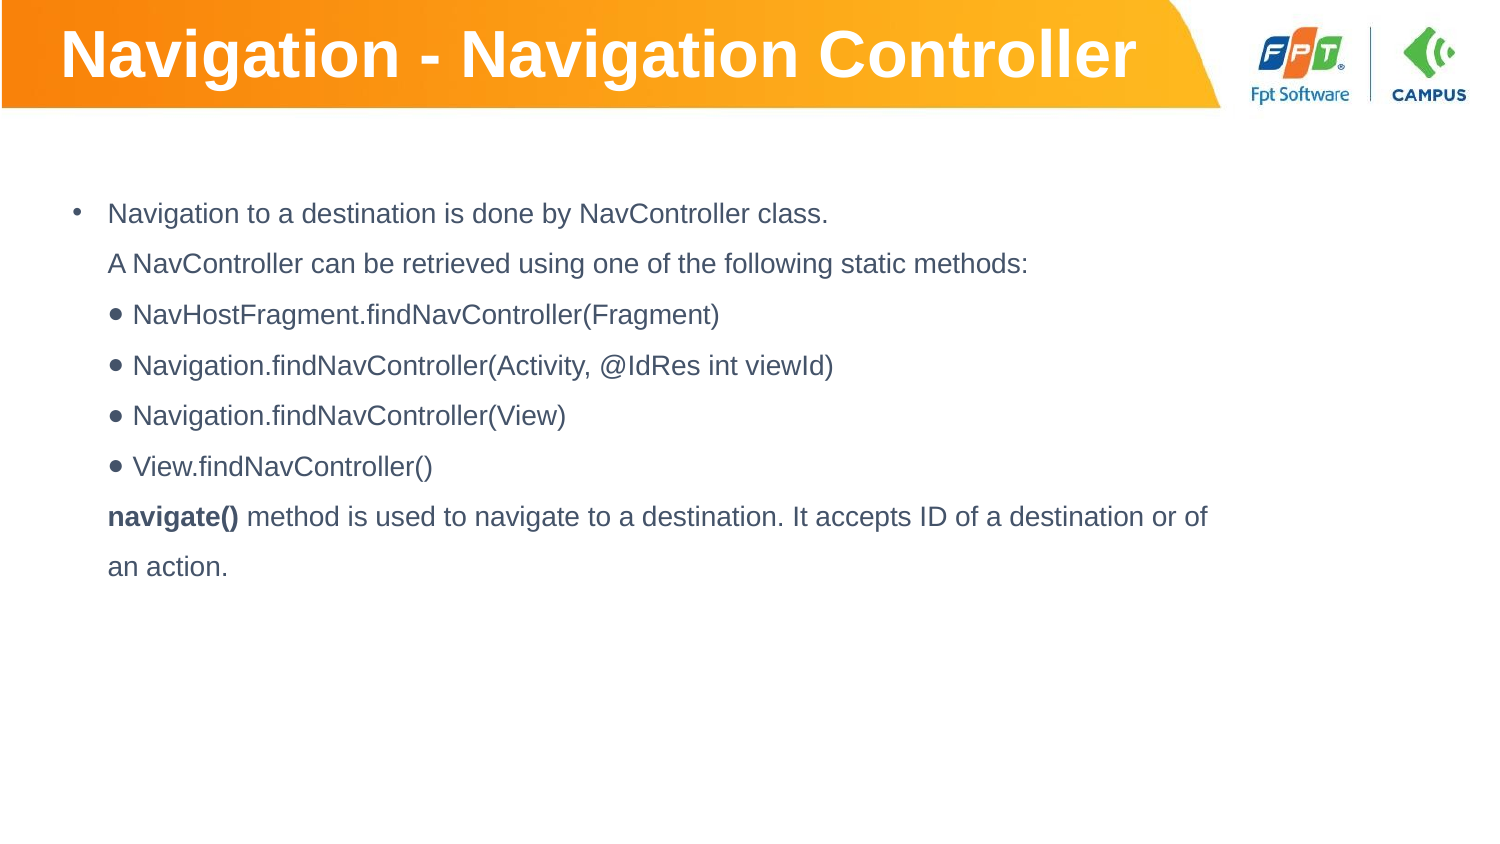

# Navigation - Navigation Controller
Navigation to a destination is done by NavController class.
A NavController can be retrieved using one of the following static methods:
NavHostFragment.findNavController(Fragment)
Navigation.findNavController(Activity, @IdRes int viewId)
Navigation.findNavController(View)
View.findNavController()
navigate() method is used to navigate to a destination. It accepts ID of a destination or of  an action.